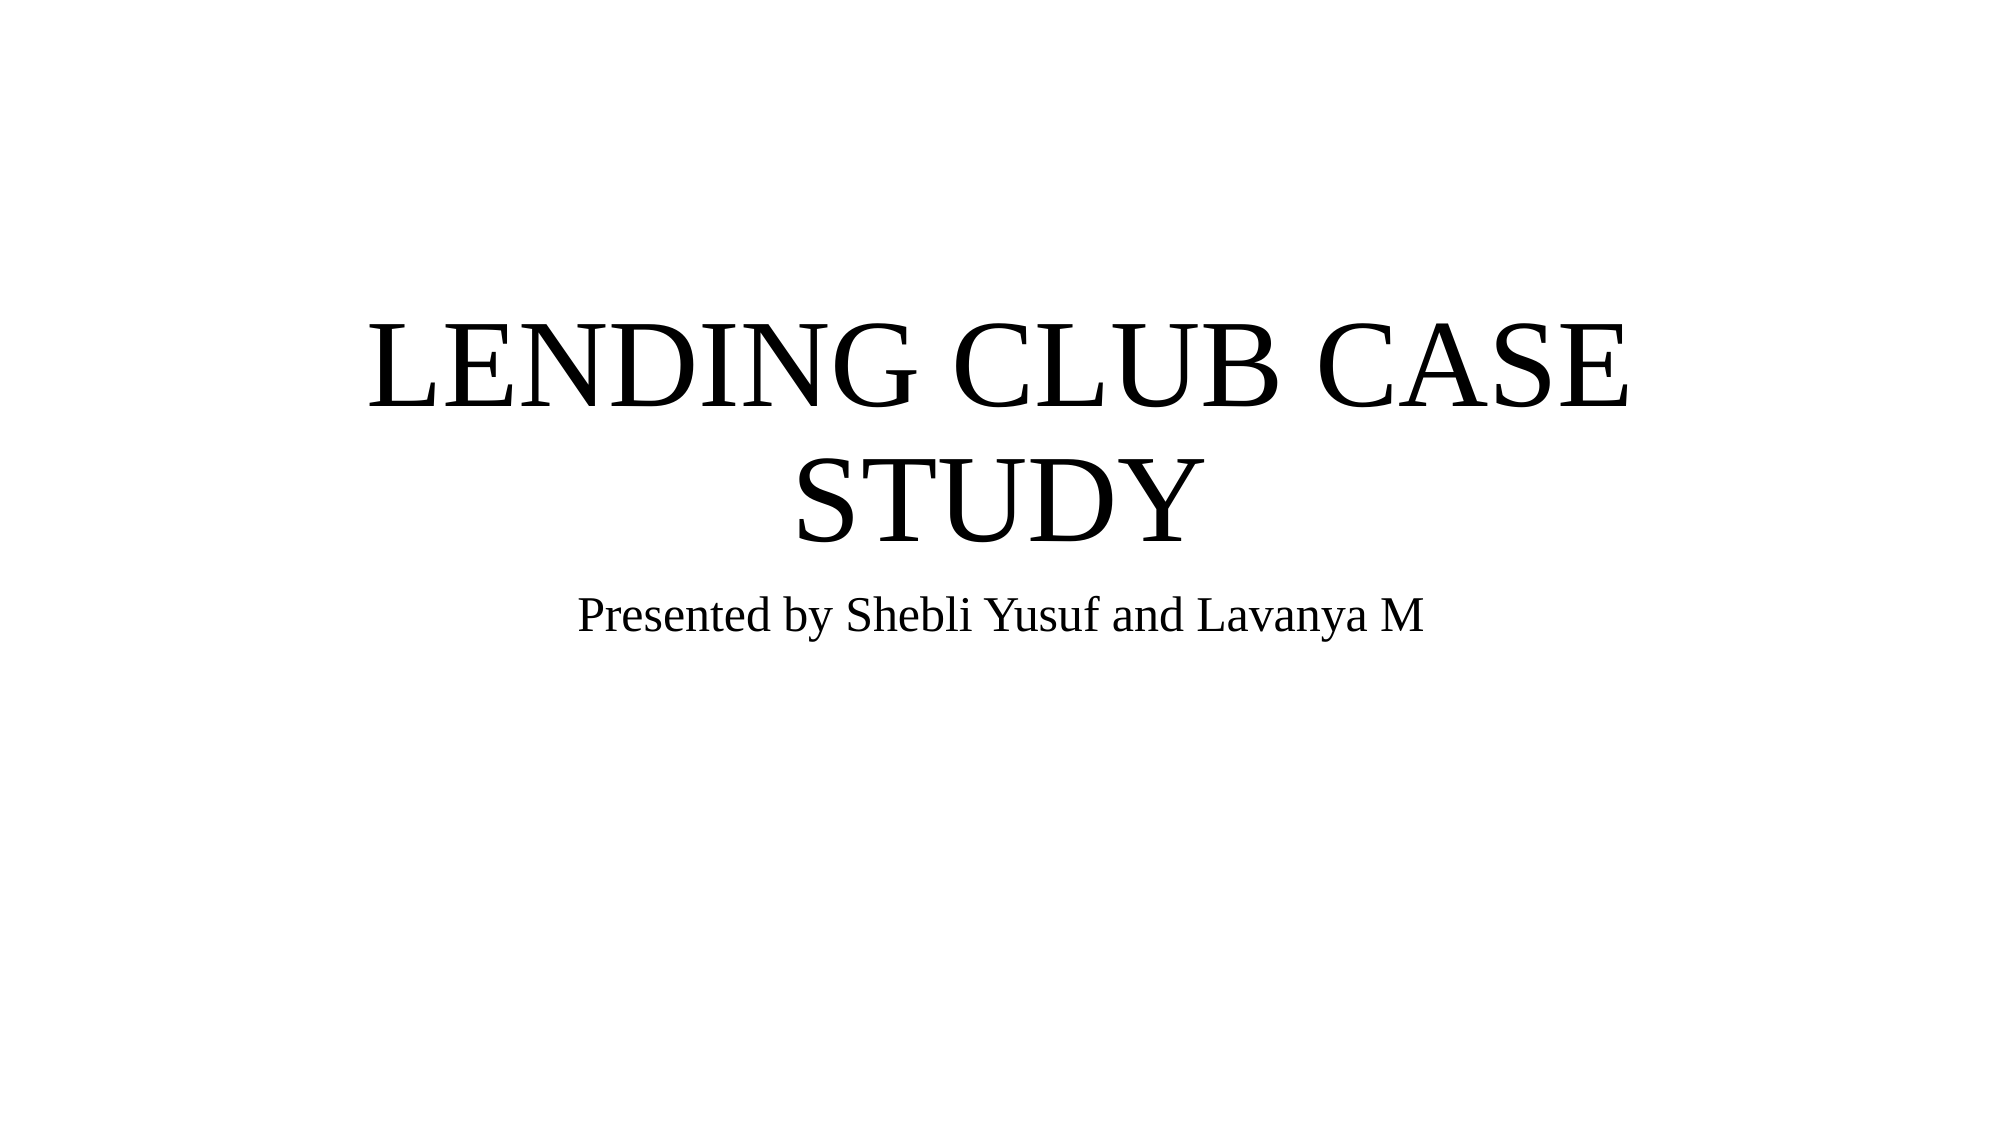

# LENDING CLUB CASE STUDY
Presented by Shebli Yusuf and Lavanya M